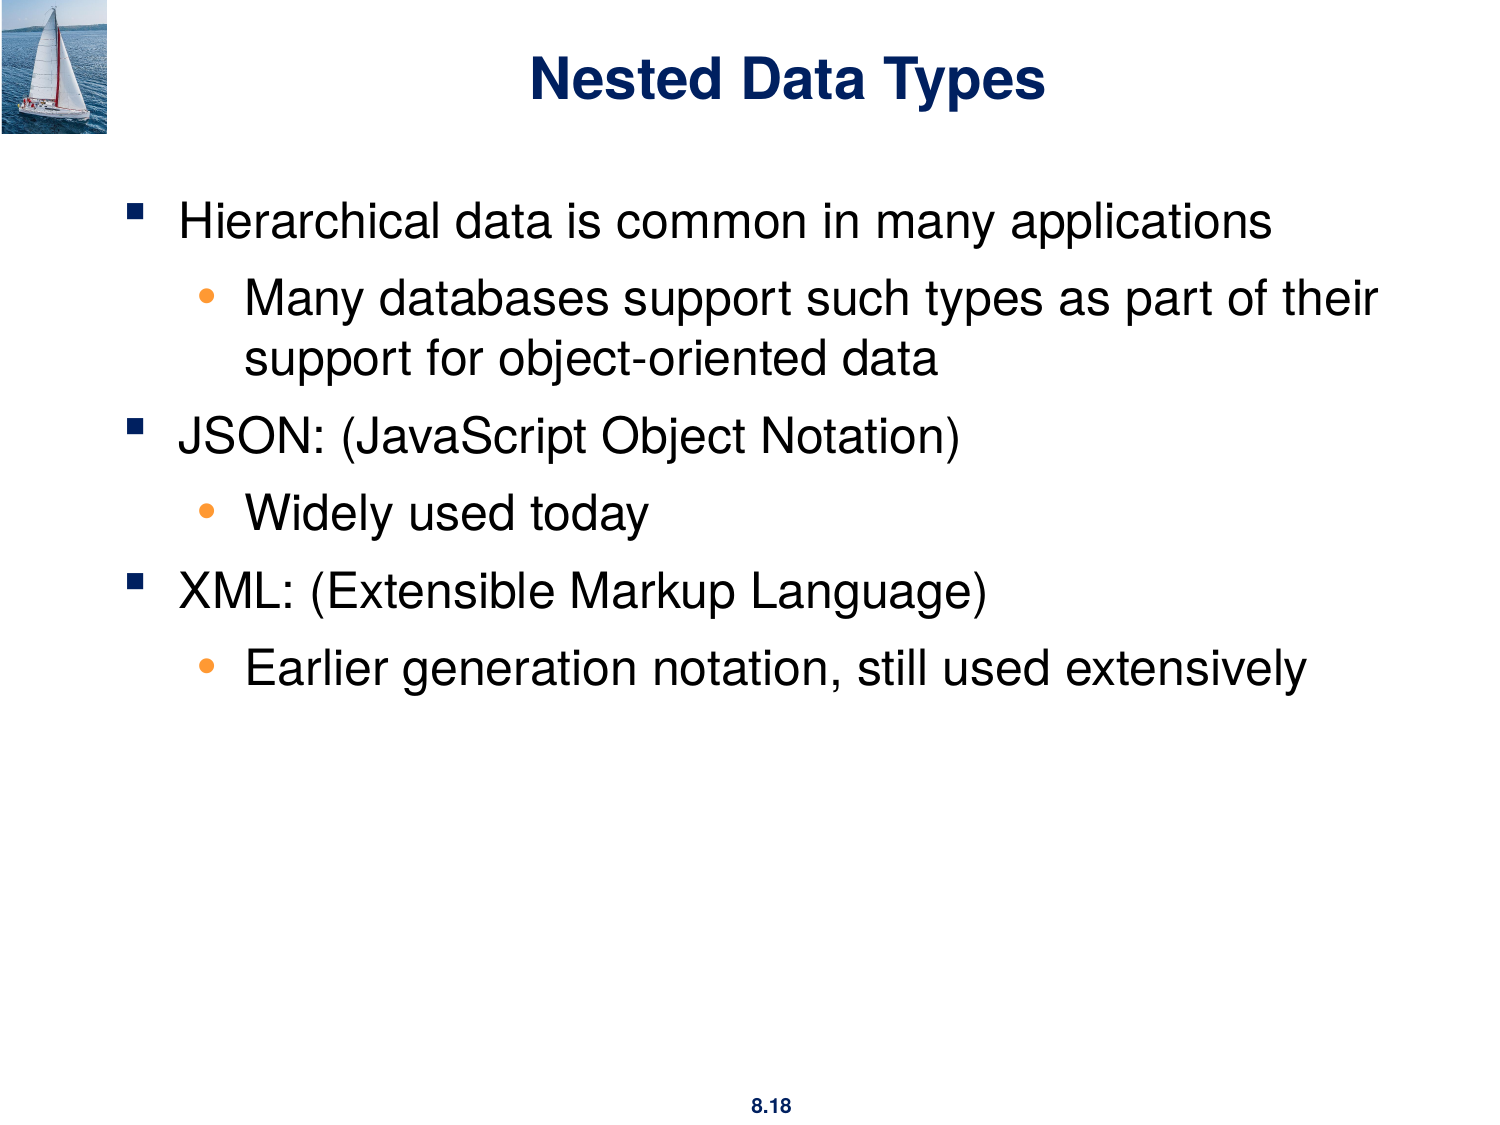

# Nested Data Types
Hierarchical data is common in many applications
Many databases support such types as part of their support for object-oriented data
JSON: (JavaScript Object Notation)
Widely used today
XML: (Extensible Markup Language)
Earlier generation notation, still used extensively